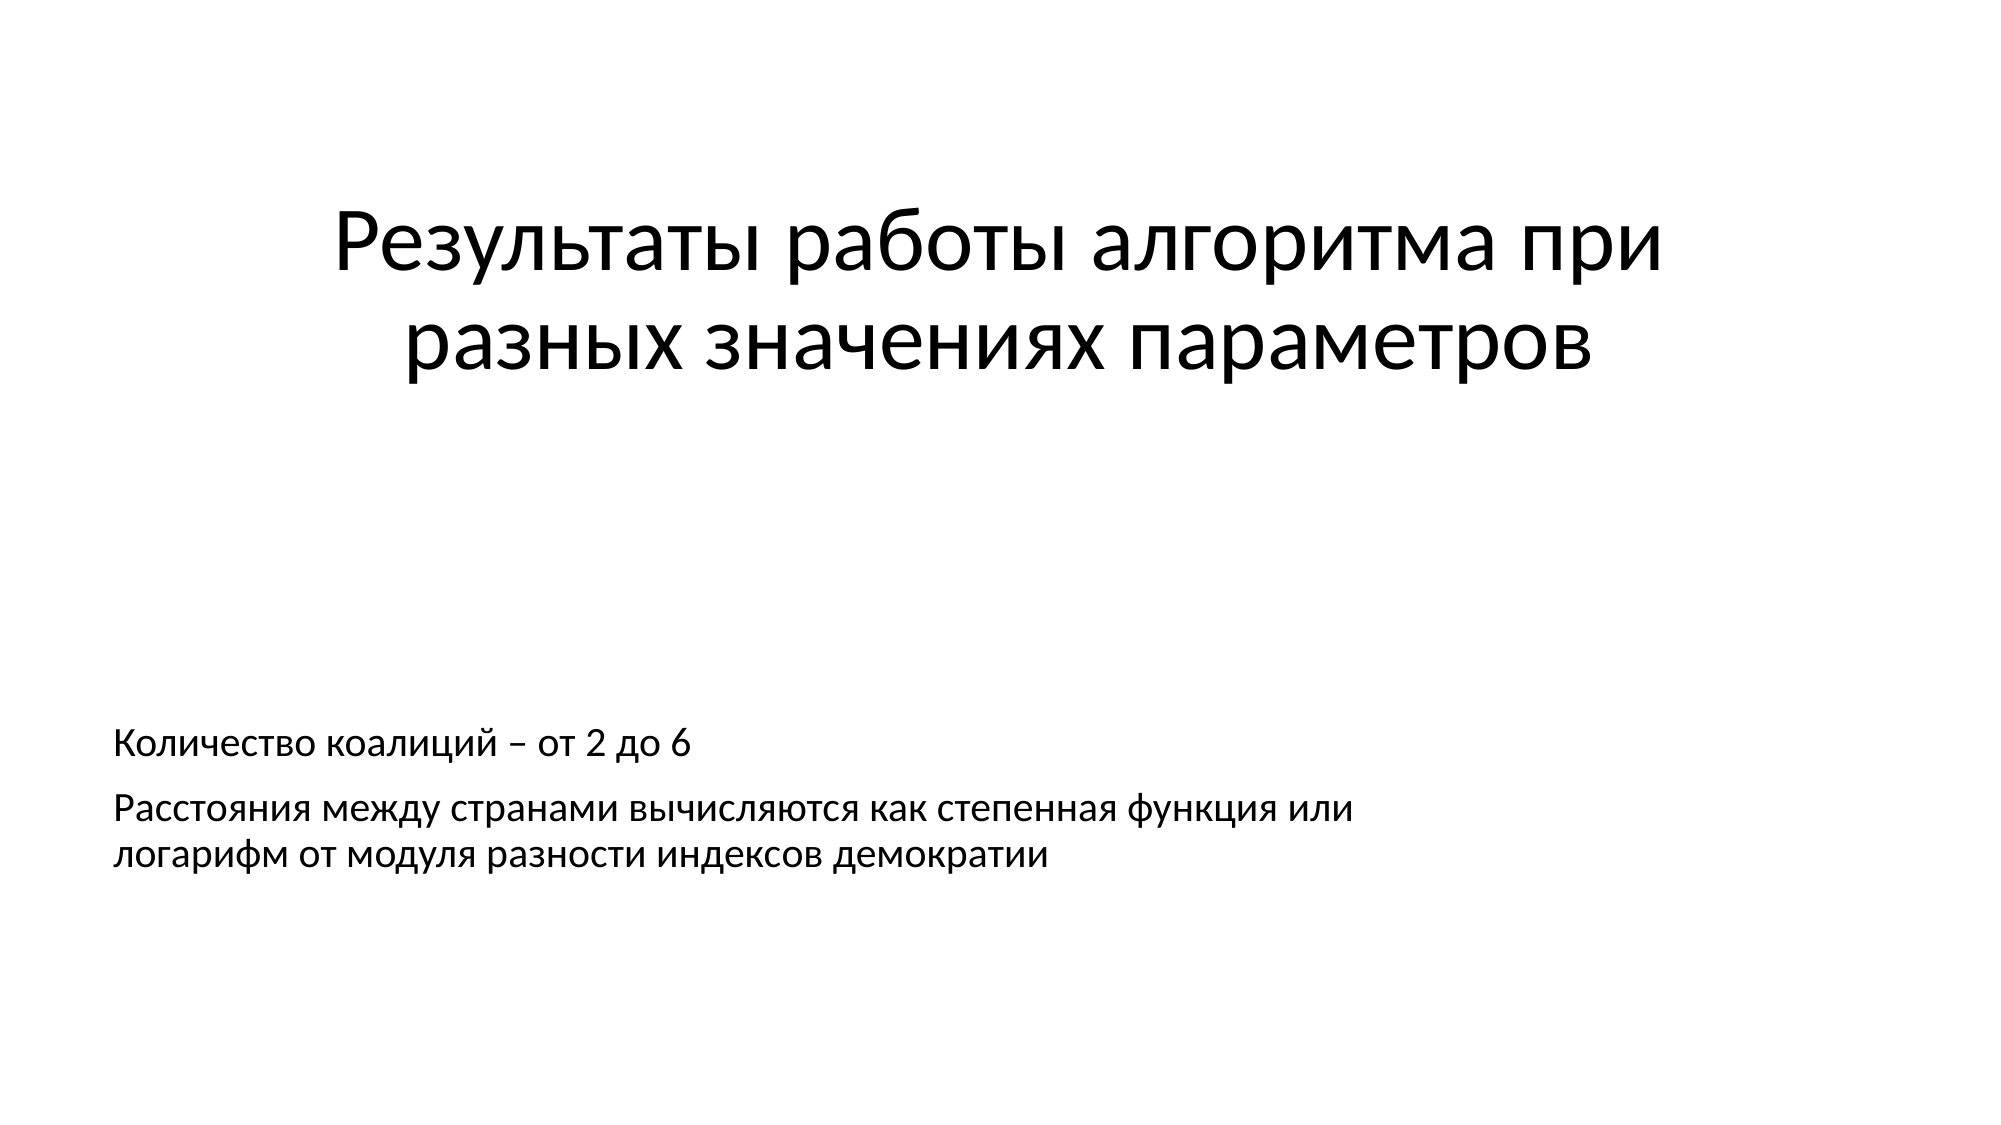

# Результаты работы алгоритма при разных значениях параметров
Количество коалиций – от 2 до 6
Расстояния между странами вычисляются как степенная функция или логарифм от модуля разности индексов демократии